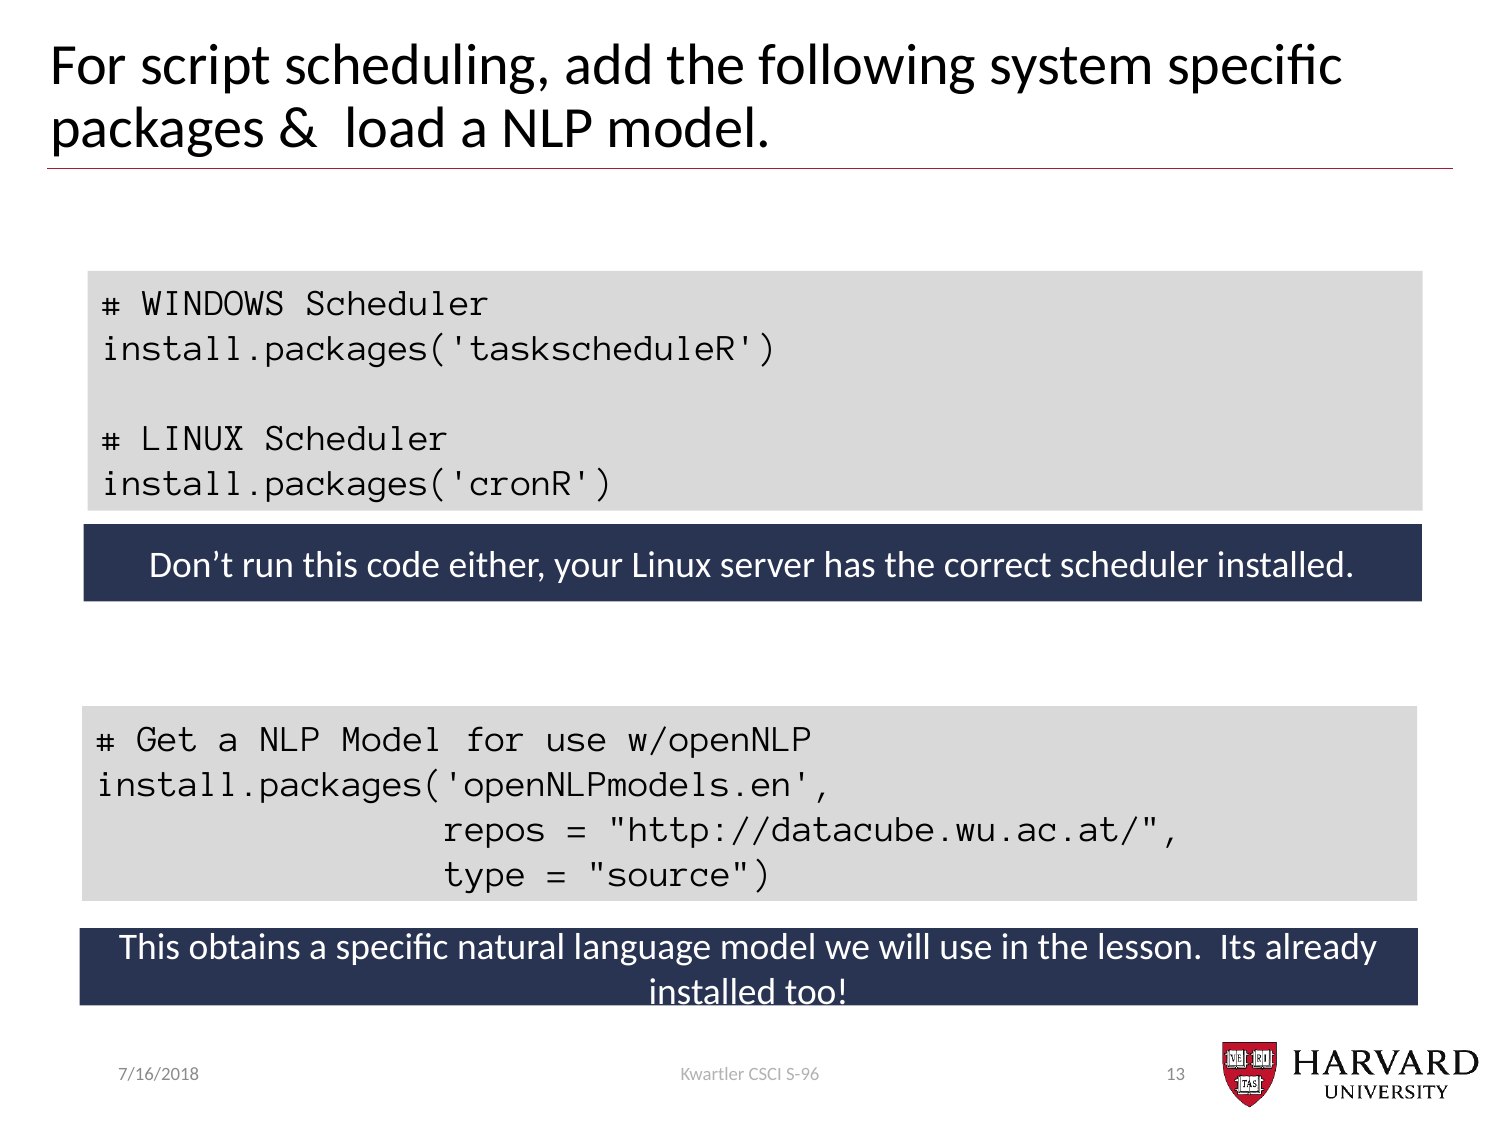

# For script scheduling, add the following system specific packages &  load a NLP model.
# WINDOWS Scheduler
install.packages('taskscheduleR')

# LINUX Scheduler
install.packages('cronR')
Don’t run this code either, your Linux server has the correct scheduler installed.
# Get a NLP Model for use w/openNLP
install.packages('openNLPmodels.en',
                 repos = "http://datacube.wu.ac.at/",
                 type = "source")
This obtains a specific natural language model we will use in the lesson.  Its already installed too!
7/16/2018
Kwartler CSCI S-96
13